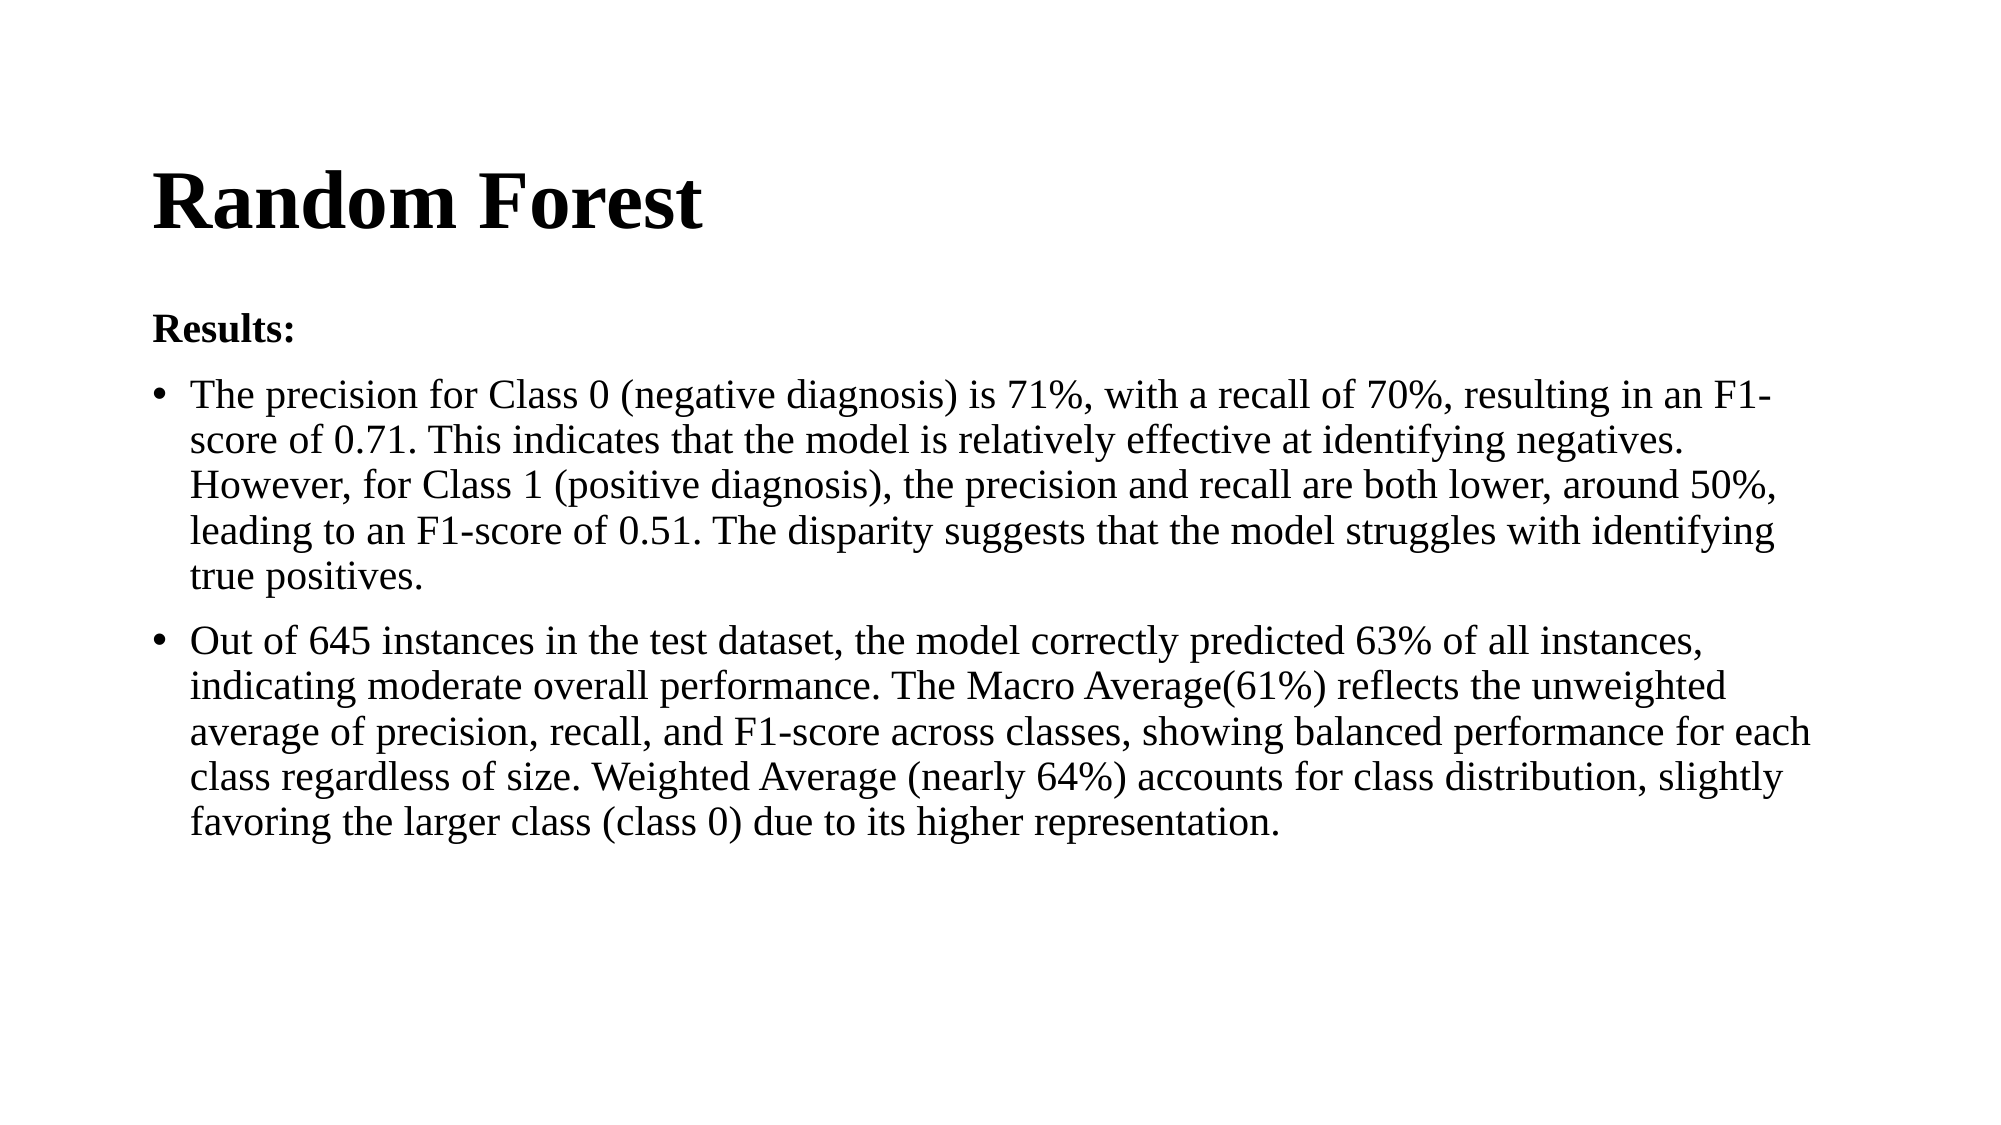

# Random Forest
Results:
The precision for Class 0 (negative diagnosis) is 71%, with a recall of 70%, resulting in an F1-score of 0.71. This indicates that the model is relatively effective at identifying negatives. However, for Class 1 (positive diagnosis), the precision and recall are both lower, around 50%, leading to an F1-score of 0.51. The disparity suggests that the model struggles with identifying true positives.
Out of 645 instances in the test dataset, the model correctly predicted 63% of all instances, indicating moderate overall performance. The Macro Average(61%) reflects the unweighted average of precision, recall, and F1-score across classes, showing balanced performance for each class regardless of size. Weighted Average (nearly 64%) accounts for class distribution, slightly favoring the larger class (class 0) due to its higher representation.